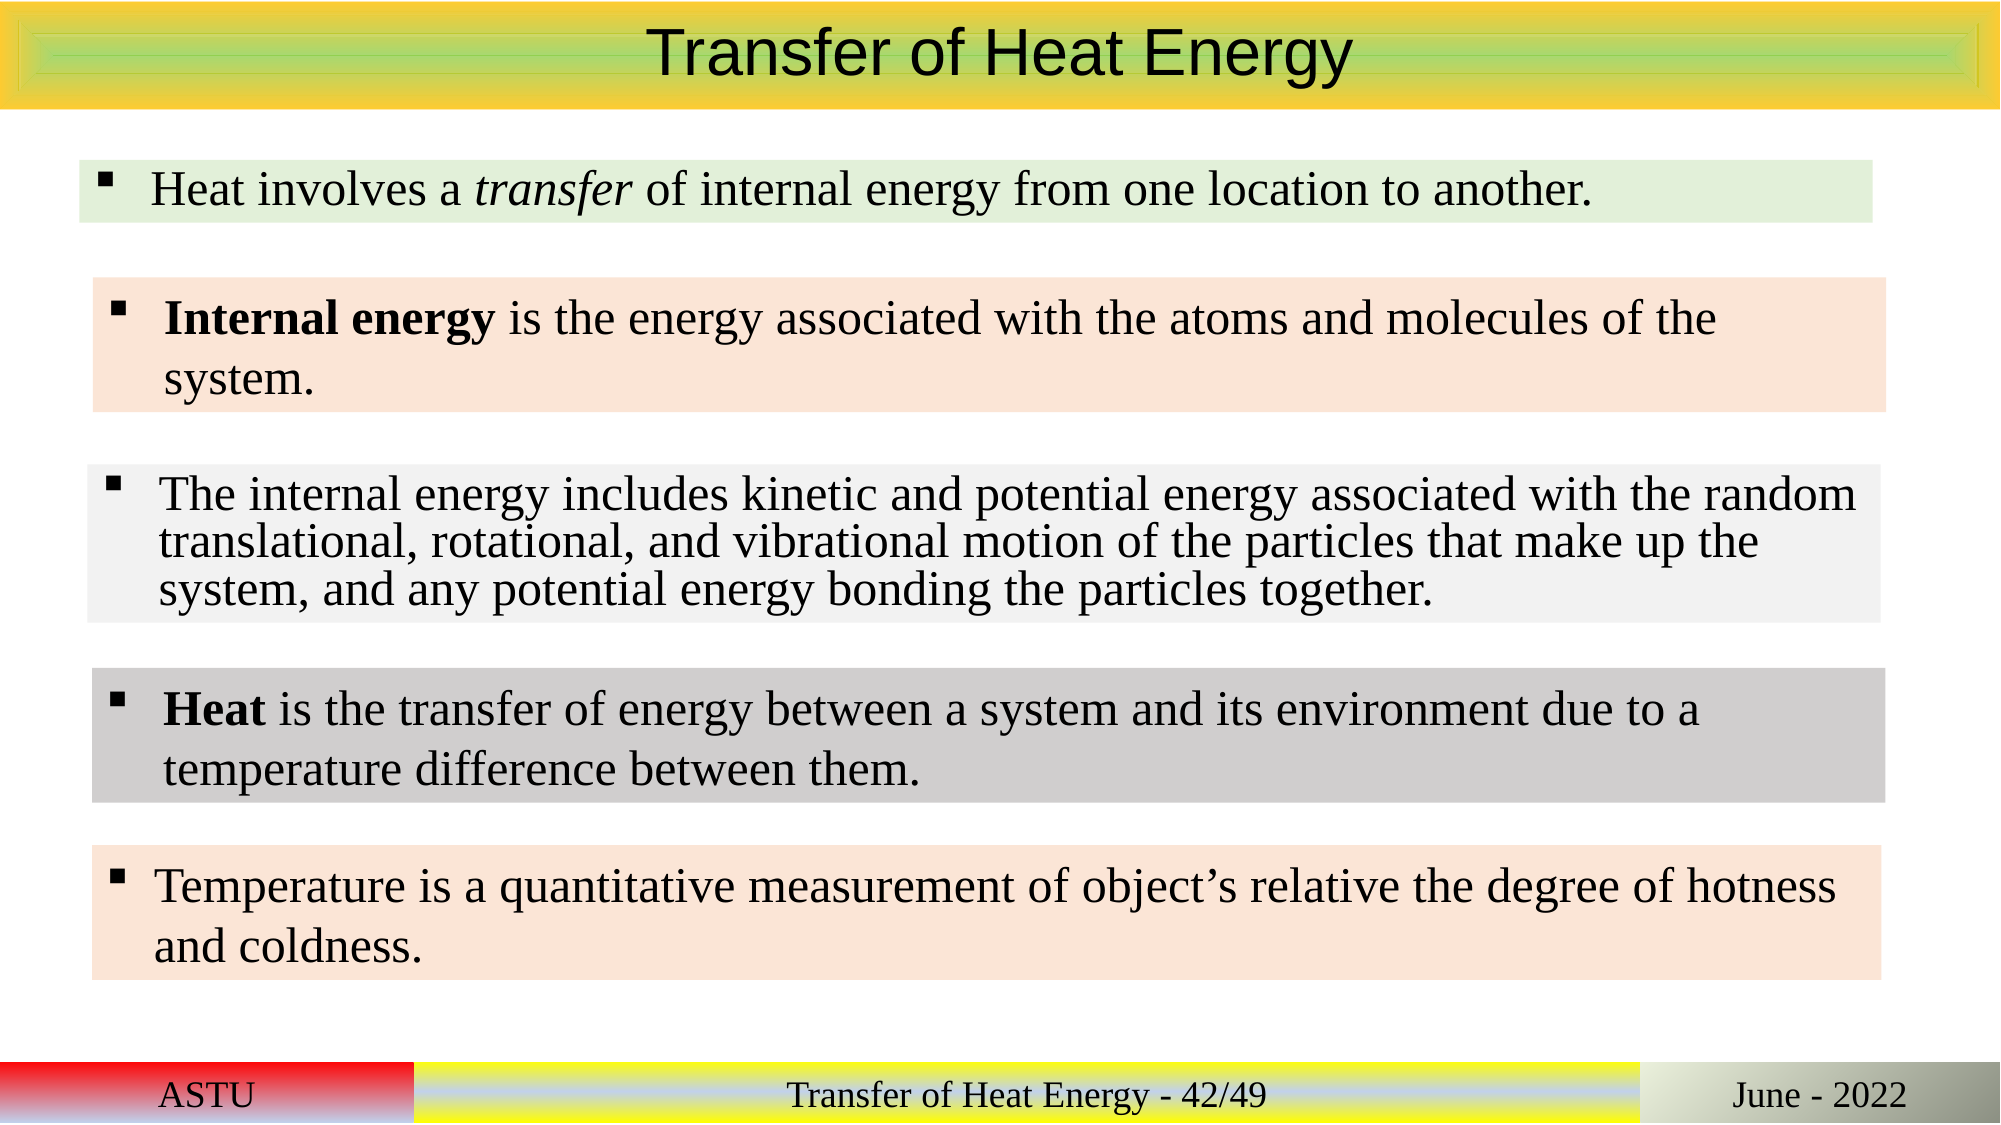

Transfer of Heat Energy
Heat involves a transfer of internal energy from one location to another.
Internal energy is the energy associated with the atoms and molecules of the system.
The internal energy includes kinetic and potential energy associated with the random translational, rotational, and vibrational motion of the particles that make up the system, and any potential energy bonding the particles together.
Heat is the transfer of energy between a system and its environment due to a temperature difference between them.
Temperature is a quantitative measurement of object’s relative the degree of hotness and coldness.
ASTU
Transfer of Heat Energy - 42/49
June - 2022